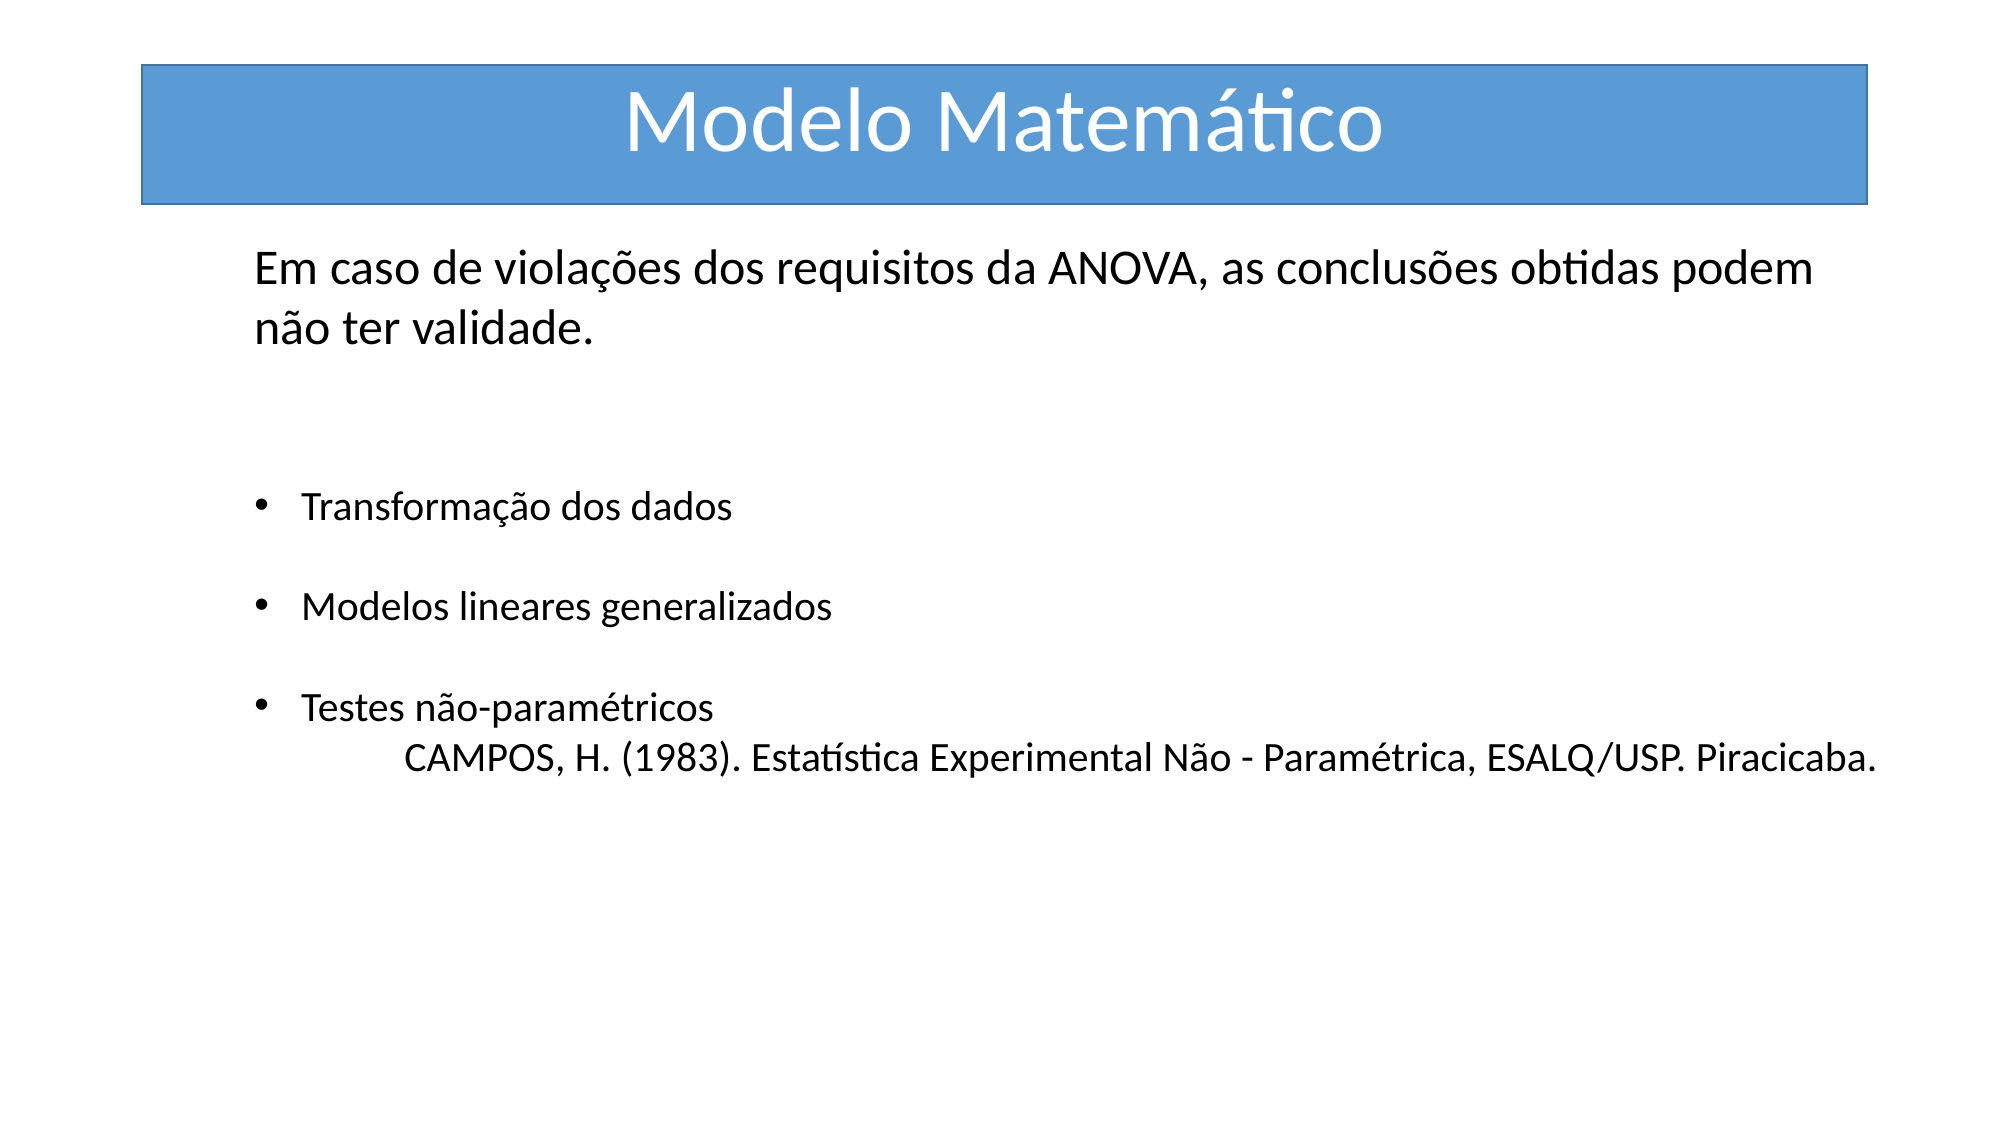

Modelo Matemático
Em caso de violações dos requisitos da ANOVA, as conclusões obtidas podem não ter validade.
Transformação dos dados

Modelos lineares generalizados

Testes não-paramétricos
	CAMPOS, H. (1983). Estatística Experimental Não - Paramétrica, ESALQ/USP. Piracicaba.